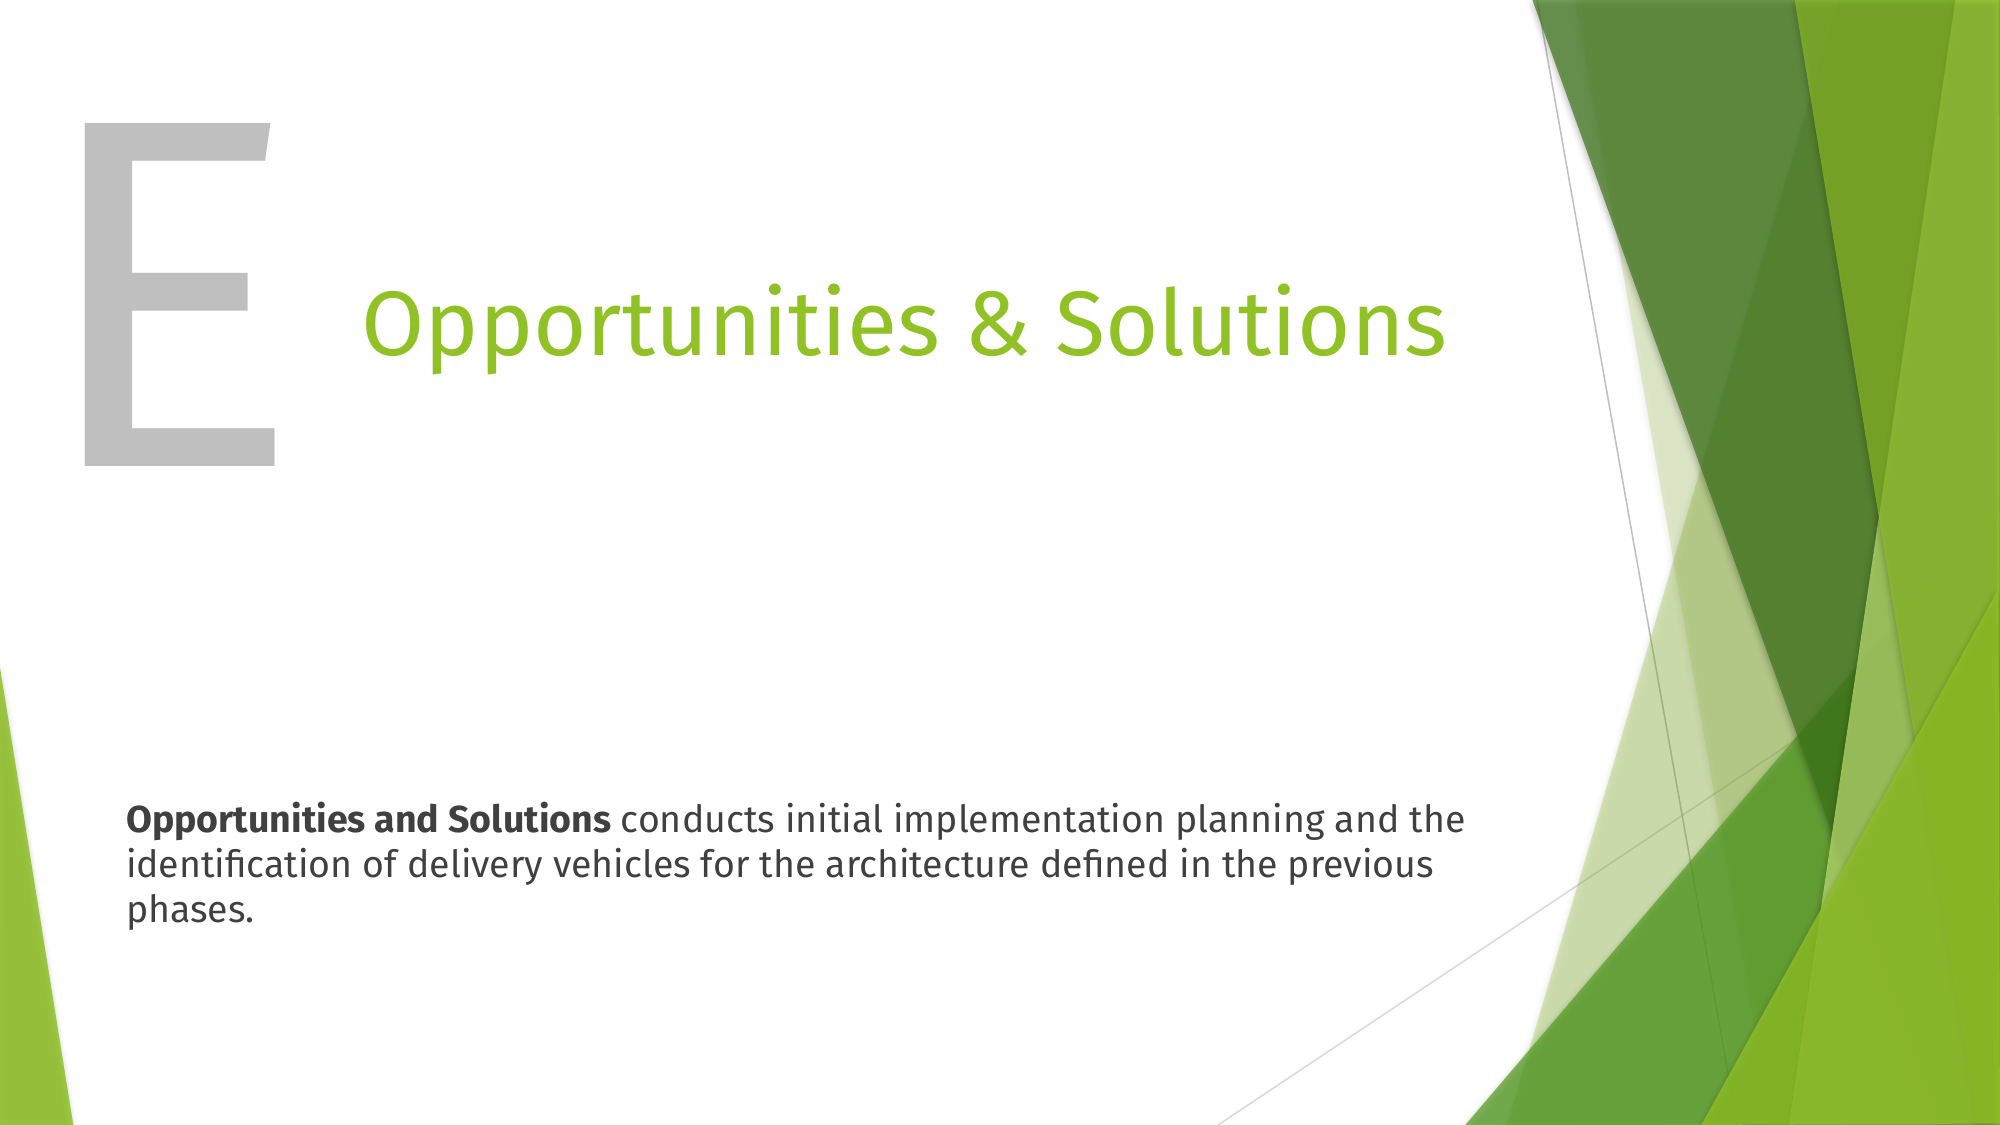

E
# Opportunities & Solutions
Opportunities and Solutions conducts initial implementation planning and the identification of delivery vehicles for the architecture defined in the previous phases.
48